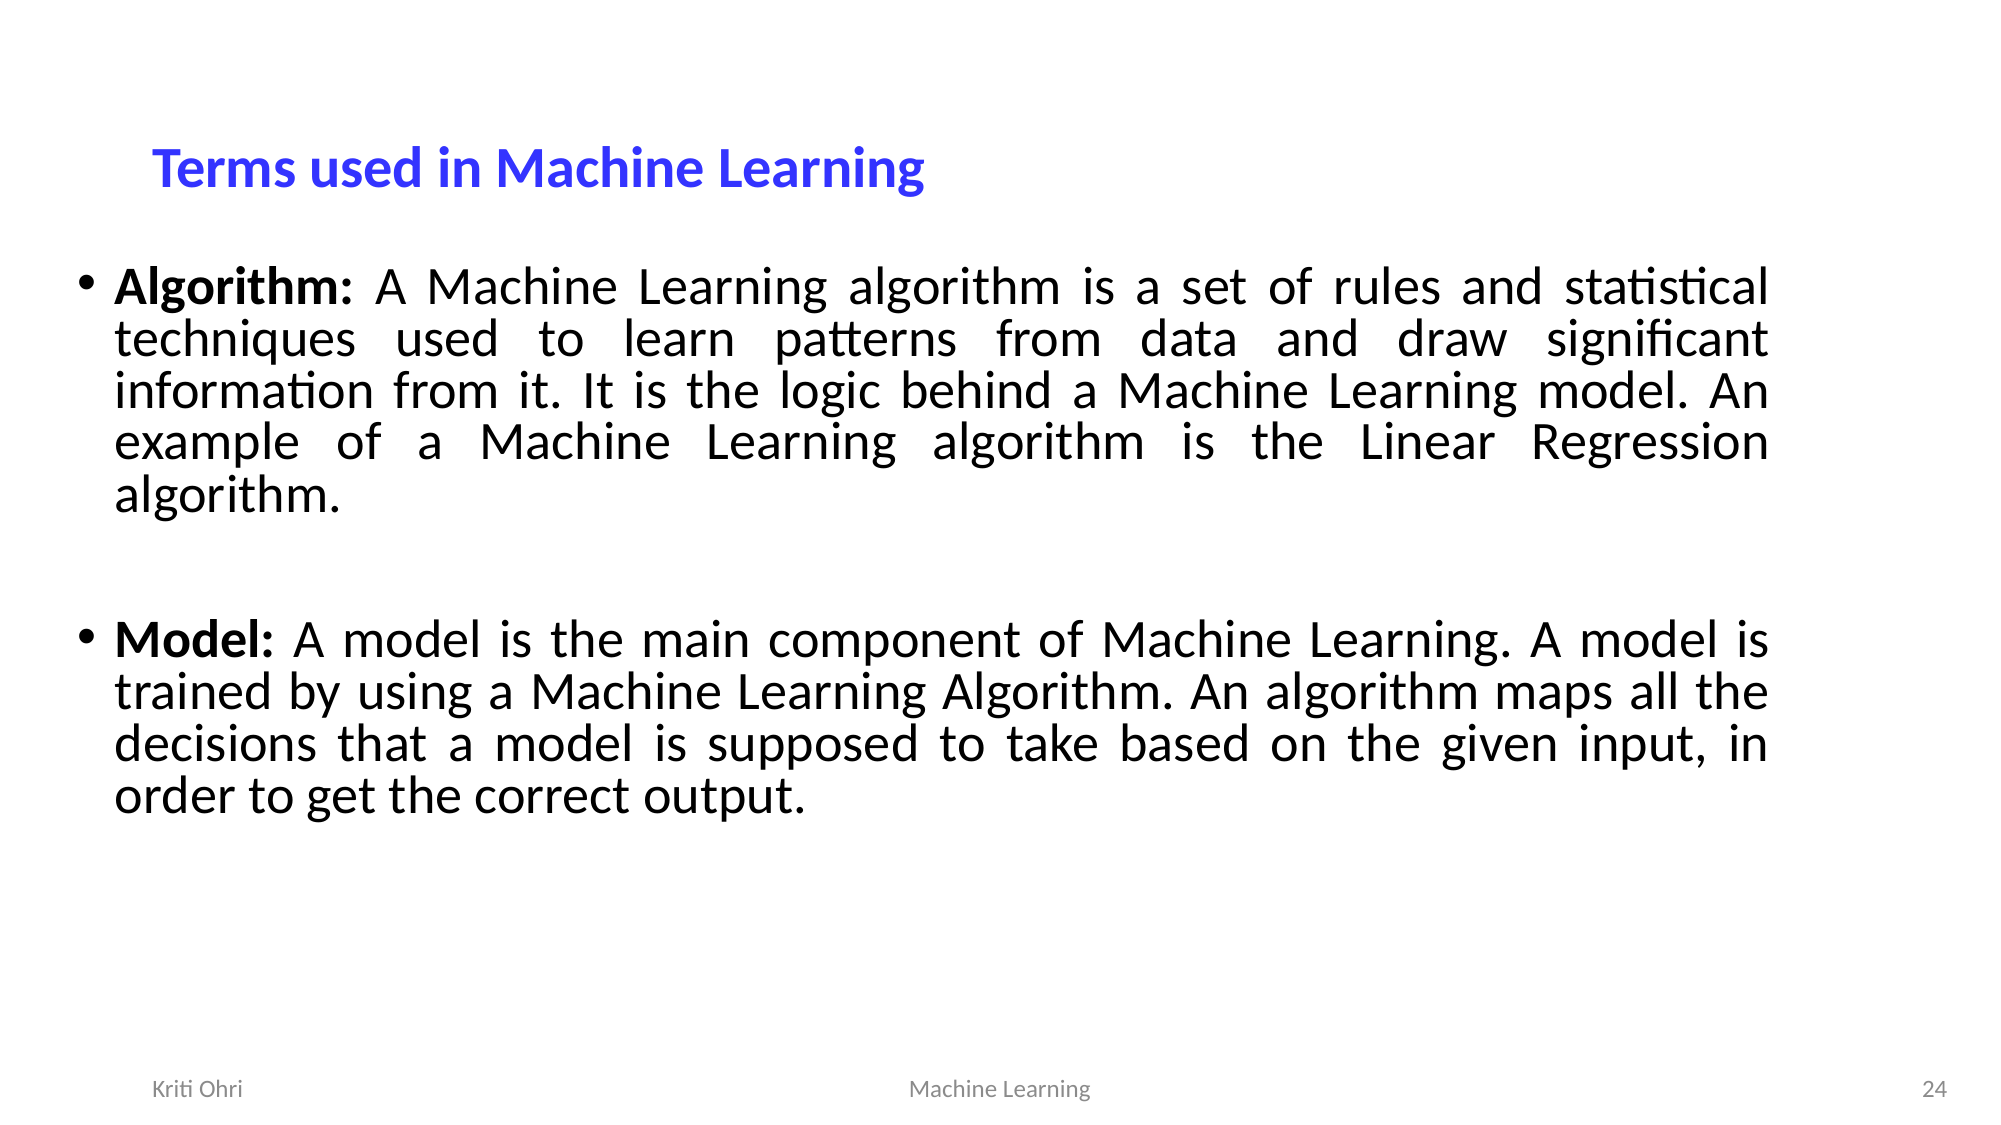

# Terms used in Machine Learning
Algorithm: A Machine Learning algorithm is a set of rules and statistical techniques used to learn patterns from data and draw significant information from it. It is the logic behind a Machine Learning model. An example of a Machine Learning algorithm is the Linear Regression algorithm.

Model: A model is the main component of Machine Learning. A model is trained by using a Machine Learning Algorithm. An algorithm maps all the decisions that a model is supposed to take based on the given input, in order to get the correct output.

Kriti Ohri
Machine Learning